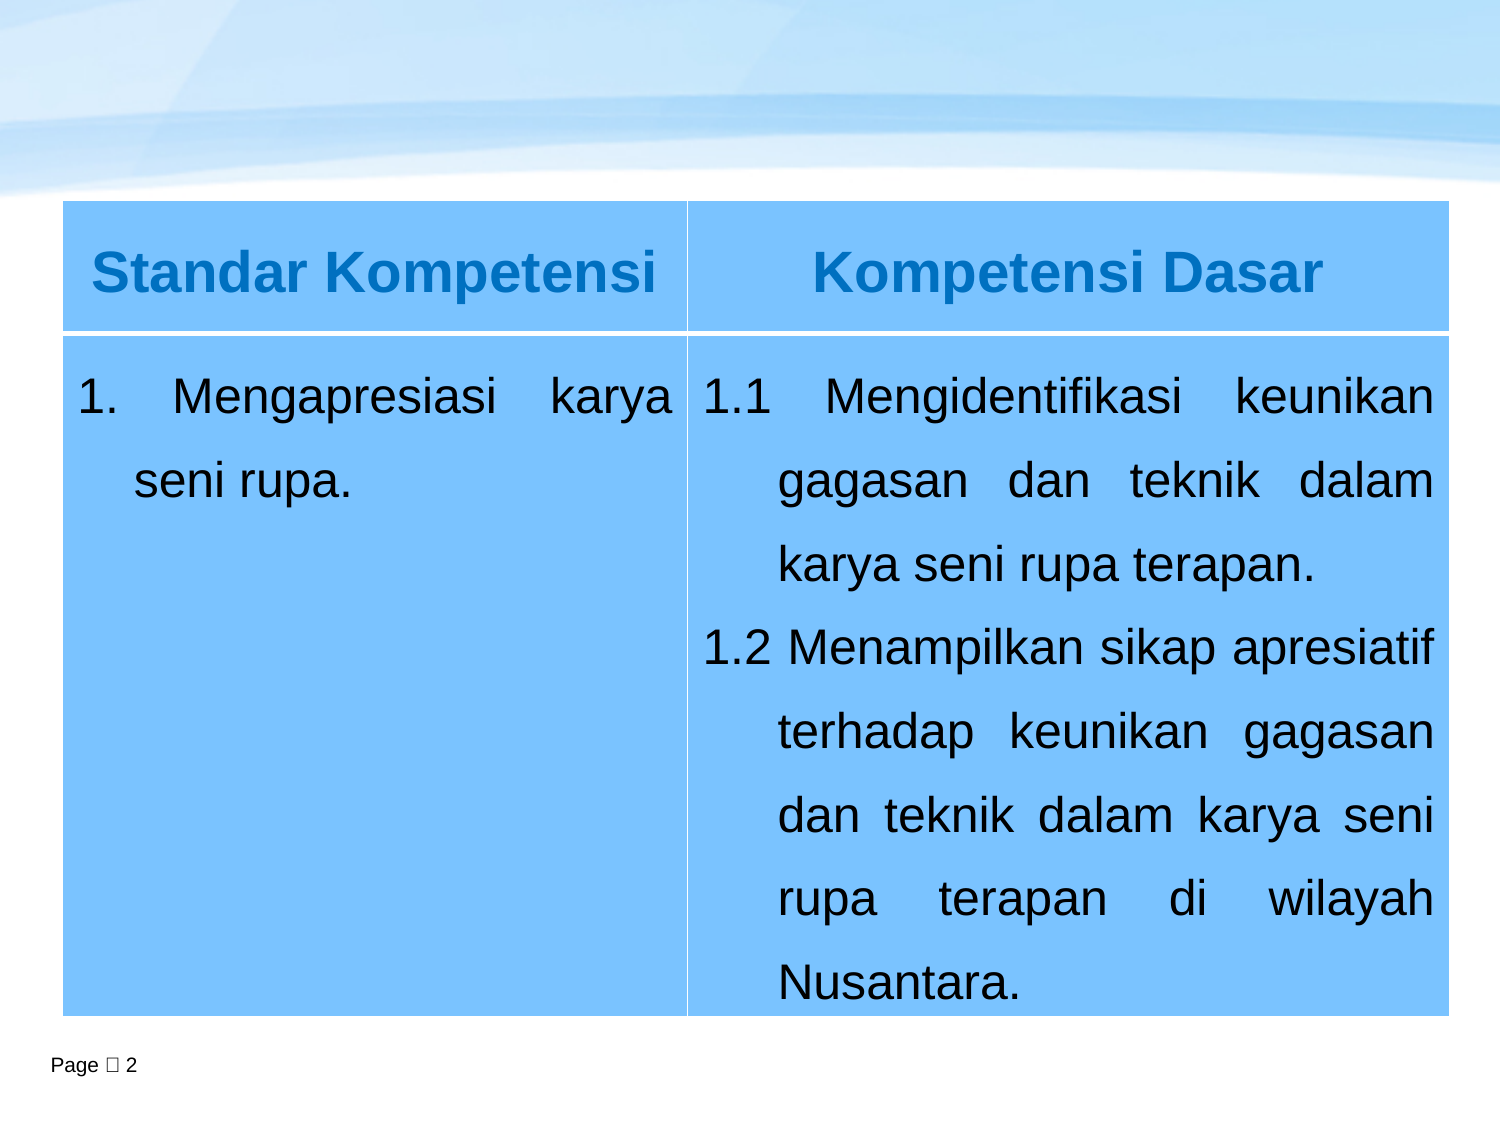

| Standar Kompetensi | Kompetensi Dasar |
| --- | --- |
| 1. Mengapresiasi karya seni rupa. | 1.1 Mengidentifikasi keunikan gagasan dan teknik dalam karya seni rupa terapan. 1.2 Menampilkan sikap apresiatif terhadap keunikan gagasan dan teknik dalam karya seni rupa terapan di wilayah Nusantara. |